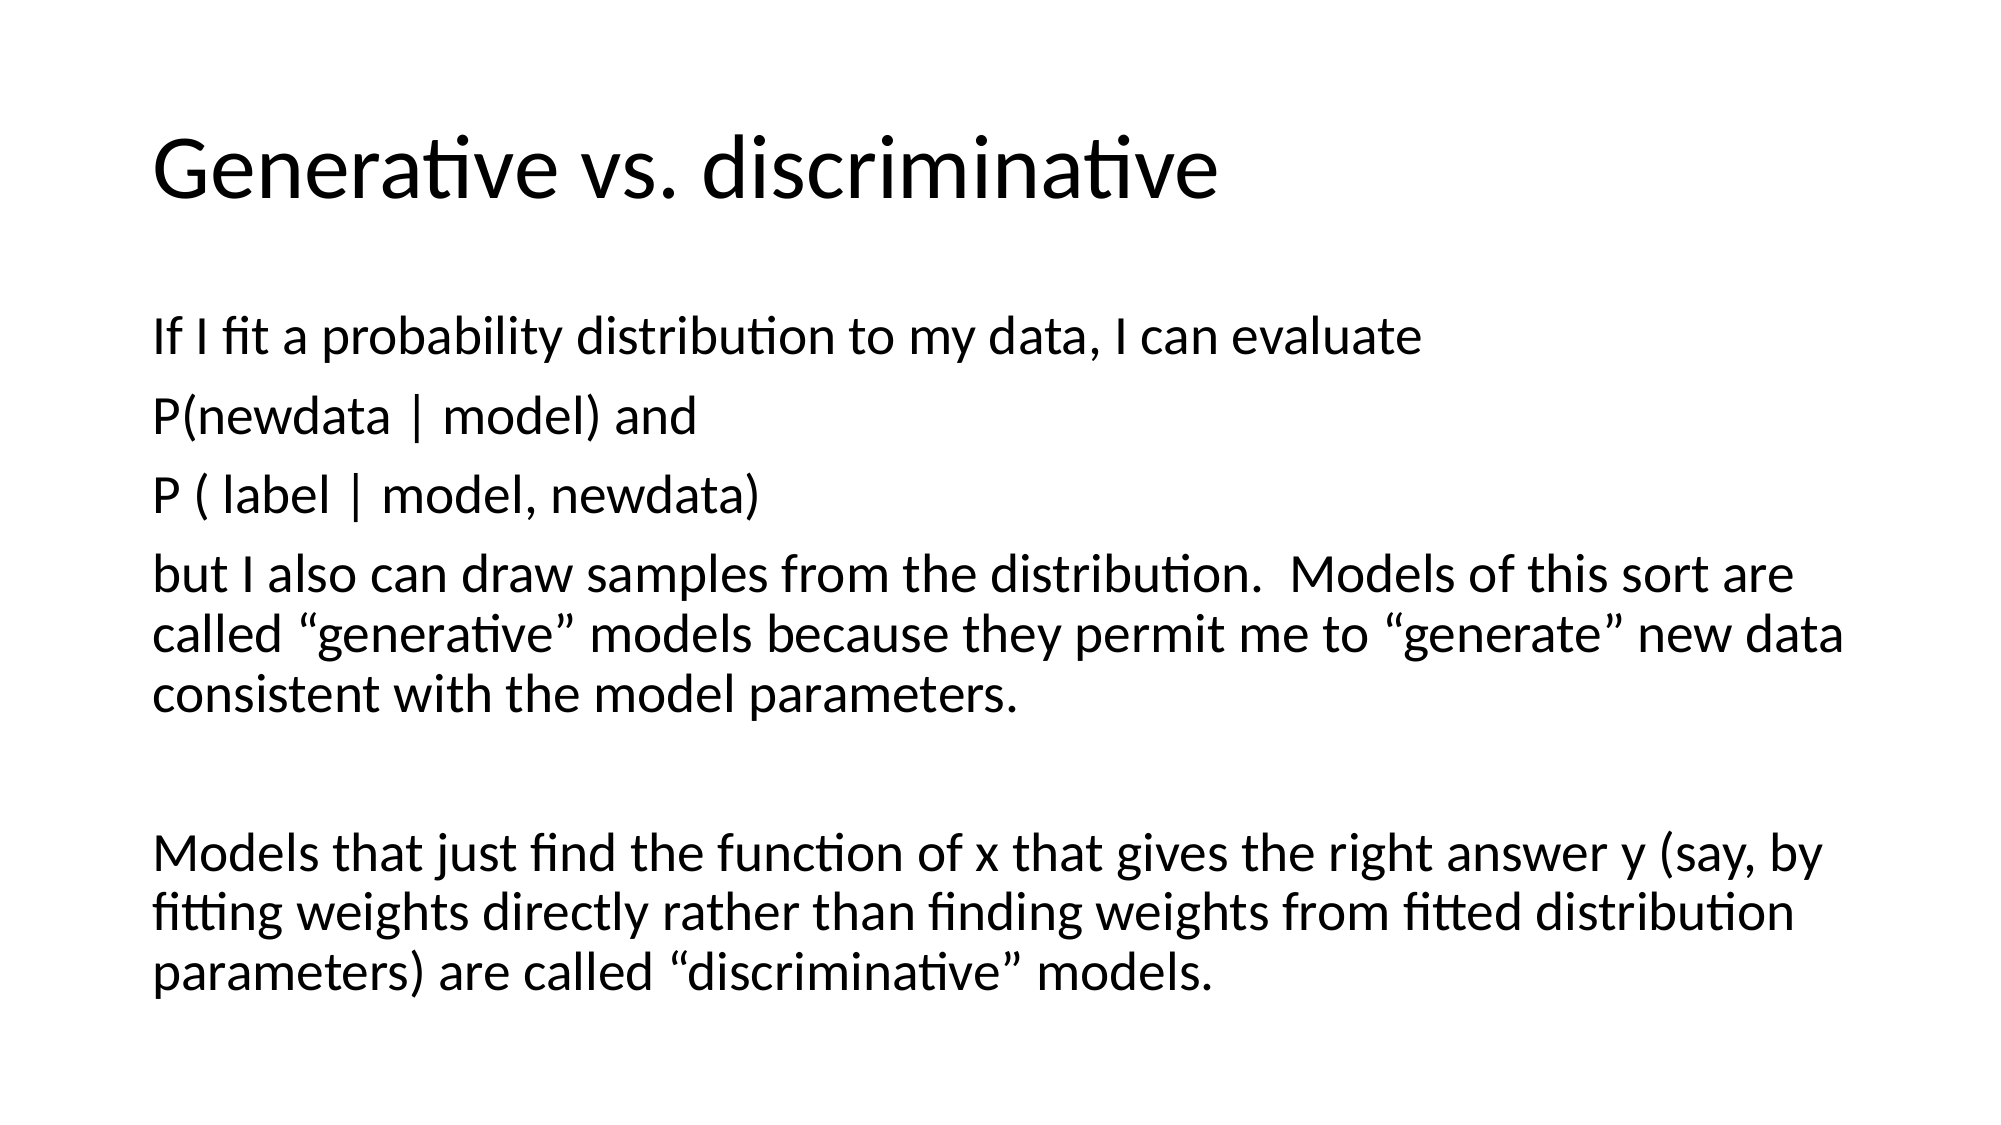

# Generative vs. discriminative
If I fit a probability distribution to my data, I can evaluate
P(newdata | model) and
P ( label | model, newdata)
but I also can draw samples from the distribution.  Models of this sort are called “generative” models because they permit me to “generate” new data consistent with the model parameters.

Models that just find the function of x that gives the right answer y (say, by fitting weights directly rather than finding weights from fitted distribution parameters) are called “discriminative” models.